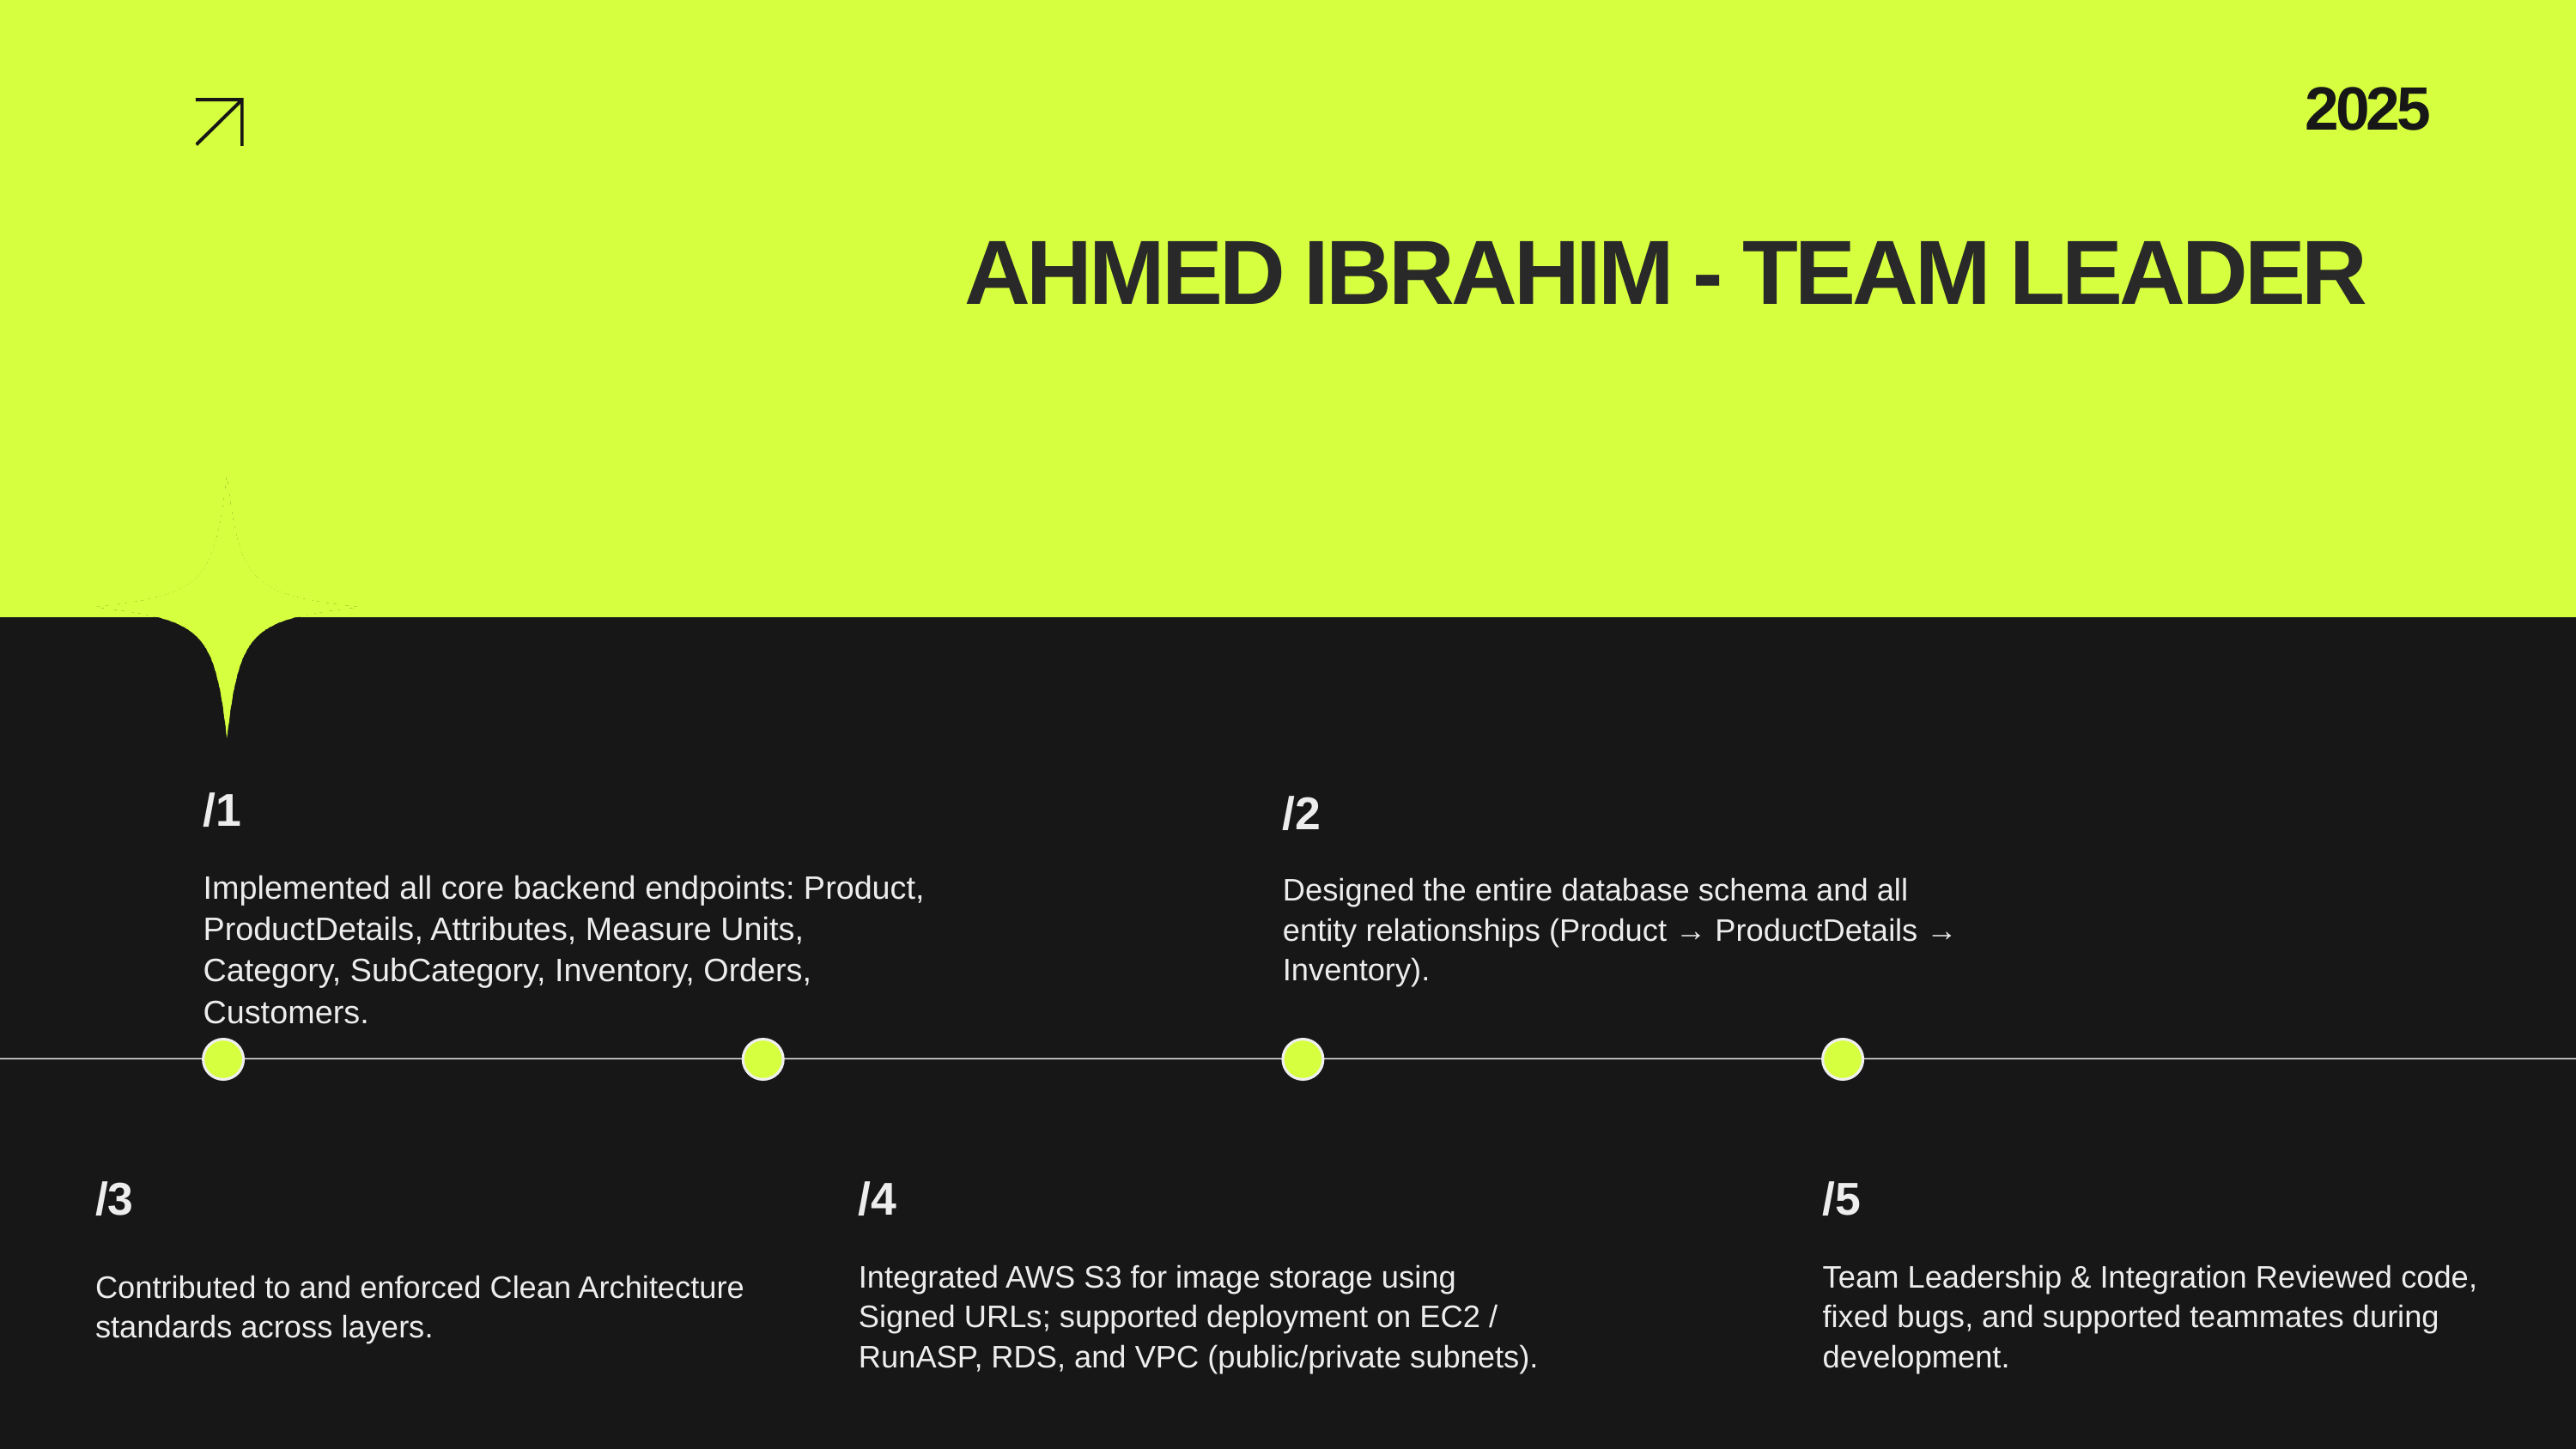

2025

AHMED IBRAHIM - TEAM LEADER

/1
/2
Implemented all core backend endpoints: Product, ProductDetails, Attributes, Measure Units, Category, SubCategory, Inventory, Orders, Customers.
Designed the entire database schema and all entity relationships (Product → ProductDetails → Inventory).

/3
/4
/5
Integrated AWS S3 for image storage using Signed URLs; supported deployment on EC2 / RunASP, RDS, and VPC (public/private subnets).
Team Leadership & Integration Reviewed code, fixed bugs, and supported teammates during development.
Contributed to and enforced Clean Architecture standards across layers.